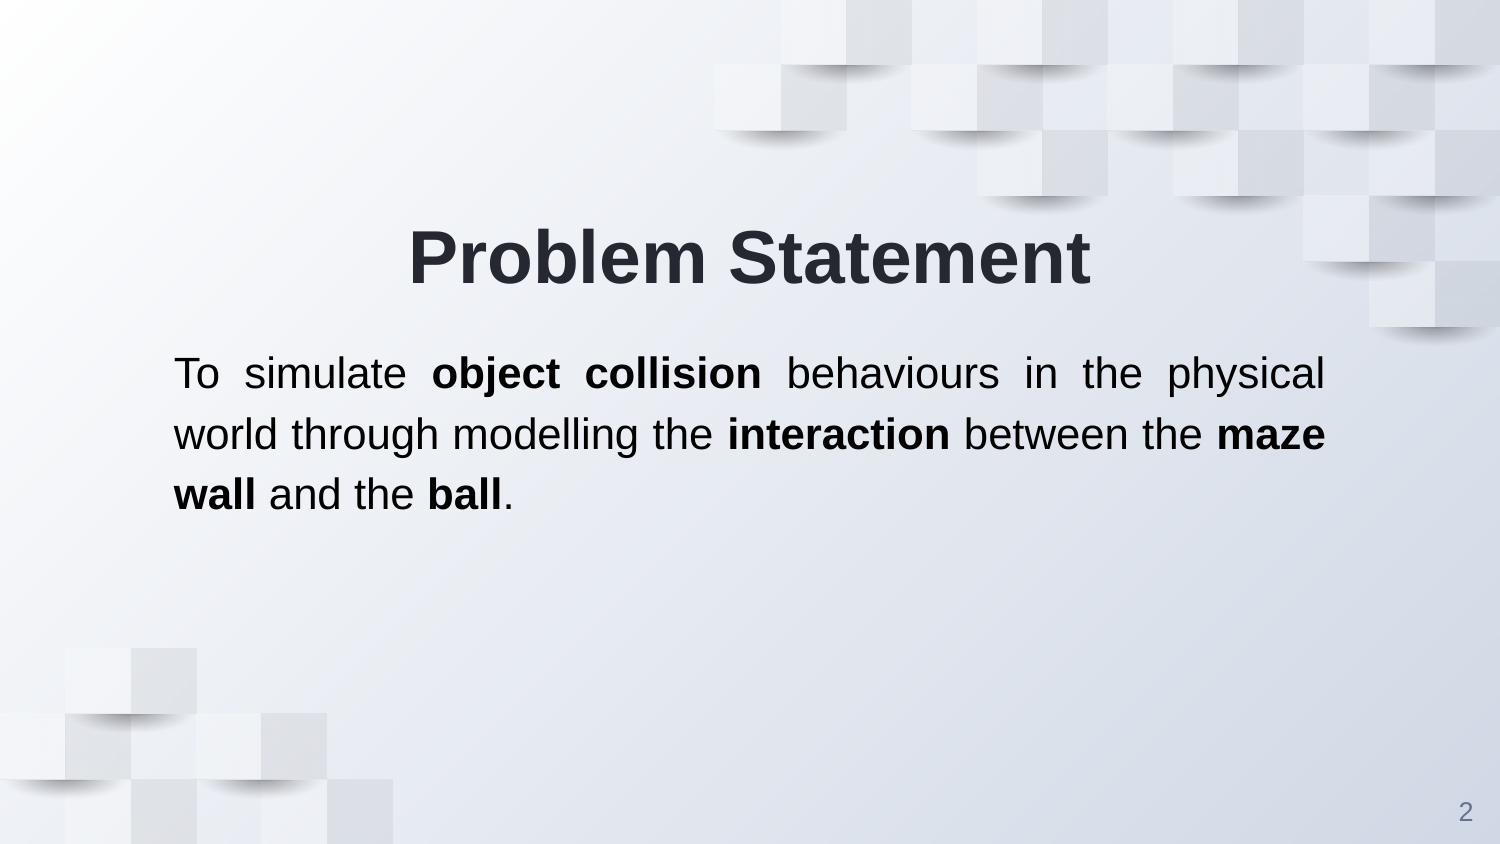

# Problem Statement
To simulate object collision behaviours in the physical world through modelling the interaction between the maze wall and the ball.
2